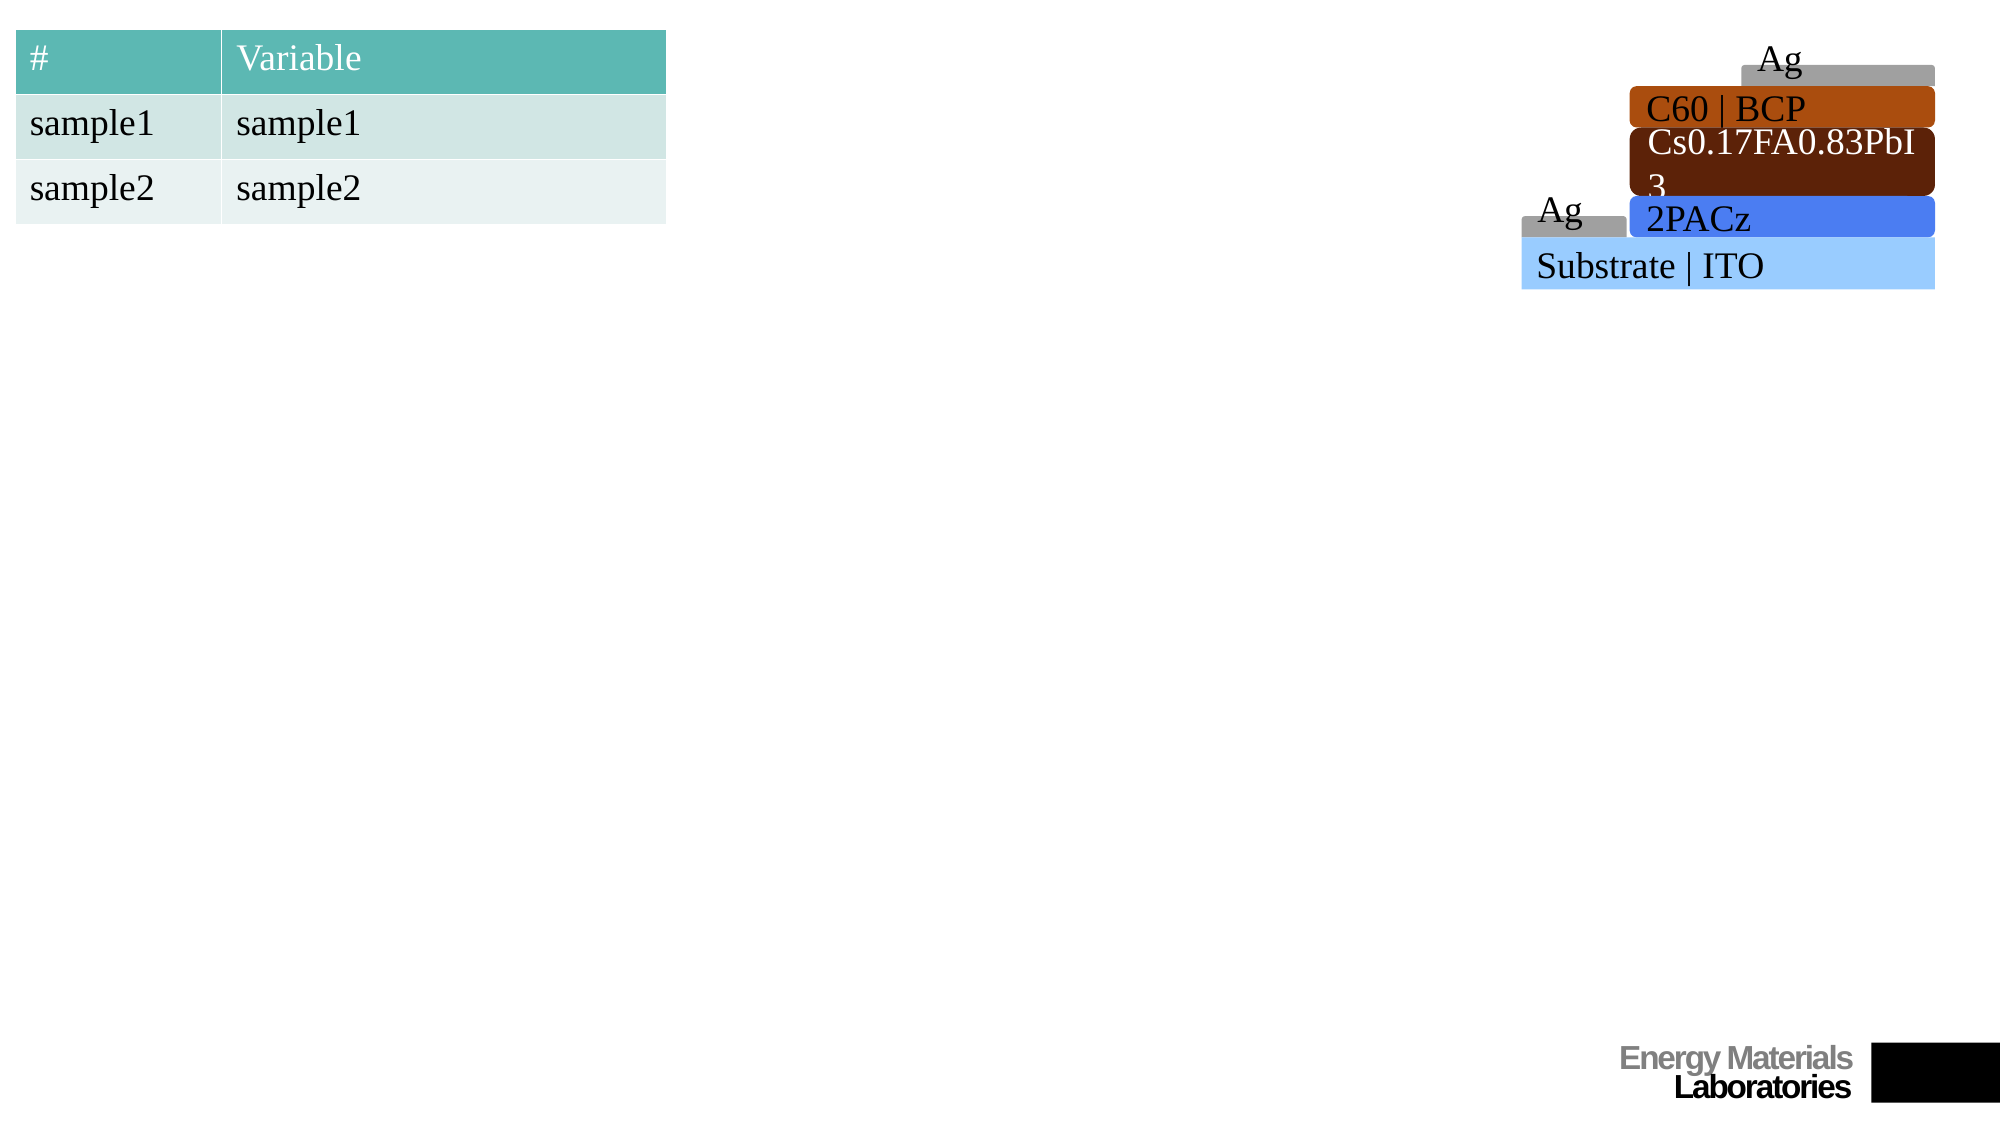

| # | Variable |
| --- | --- |
| sample1 | sample1 |
| sample2 | sample2 |
Ag
C60 | BCP
Cs0.17FA0.83PbI3
2PACz
Ag
Substrate | ITO